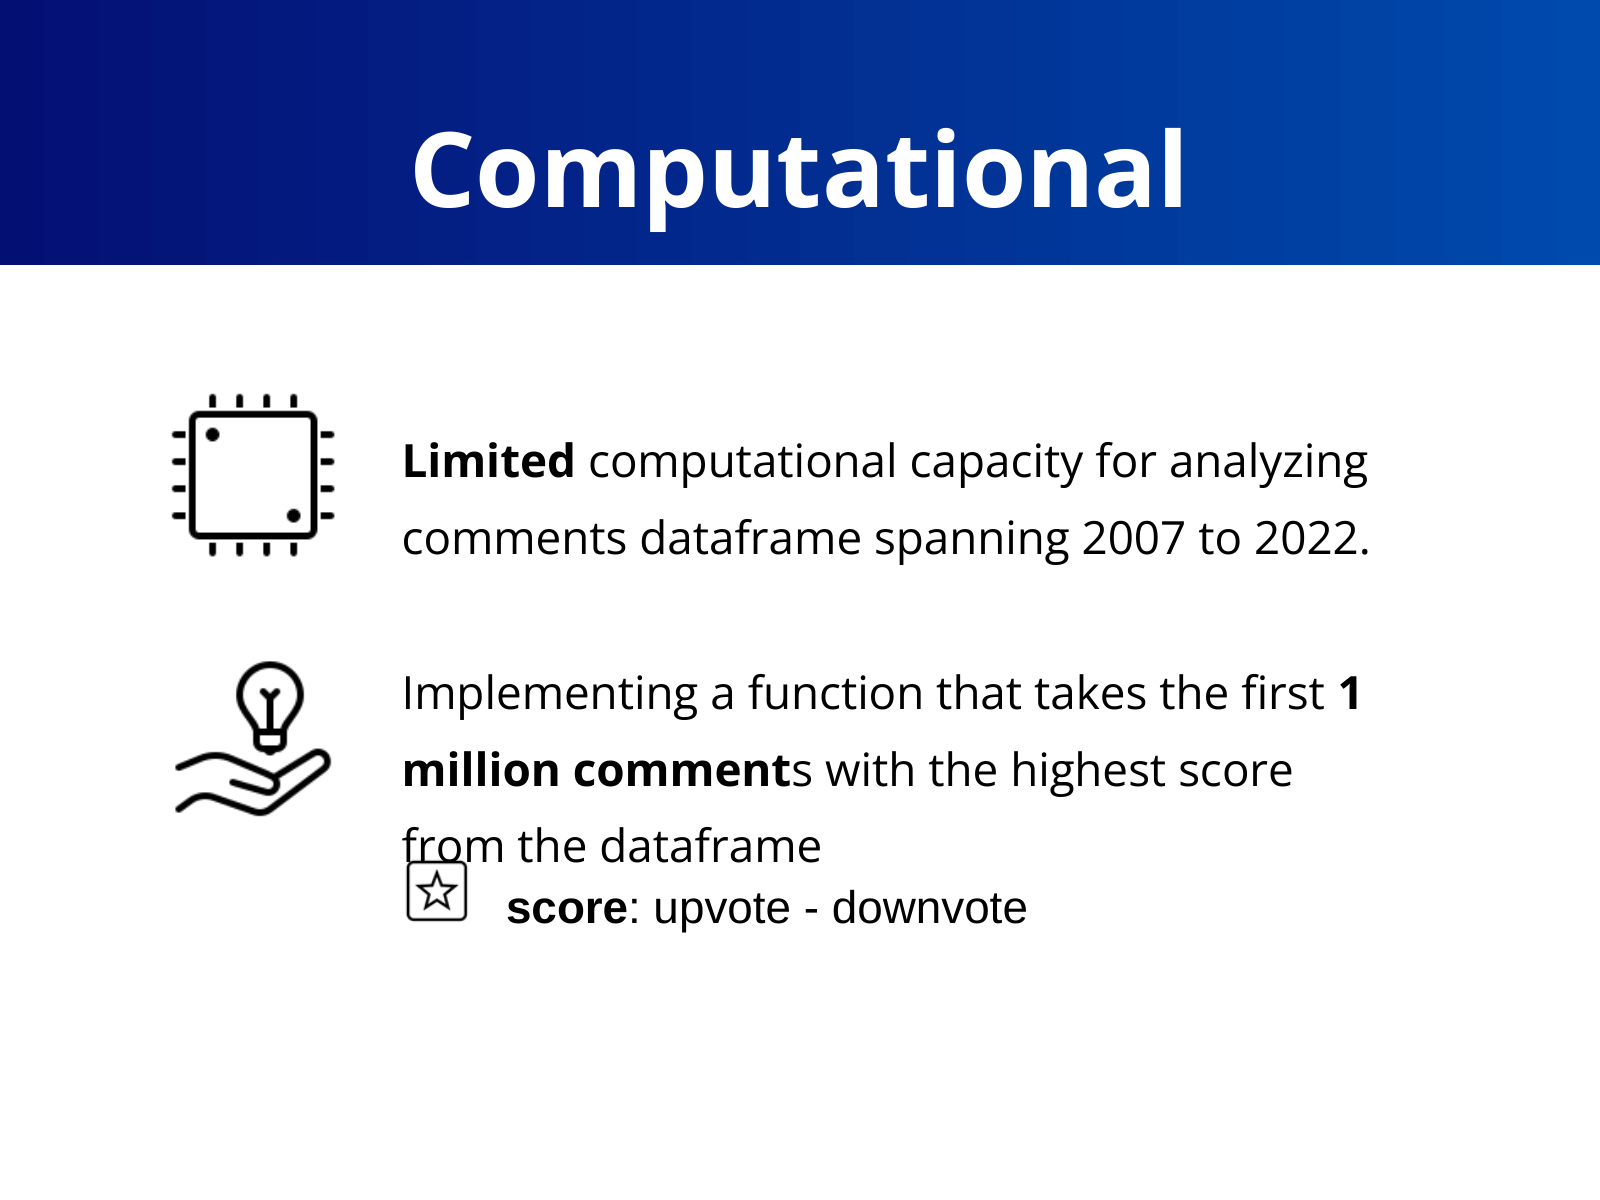

Computational Constraints
Dataset

Limited computational capacity for analyzing comments dataframe spanning 2007 to 2022.
Implementing a function that takes the first 1 million comments with the highest score from the dataframe

score: upvote - downvote